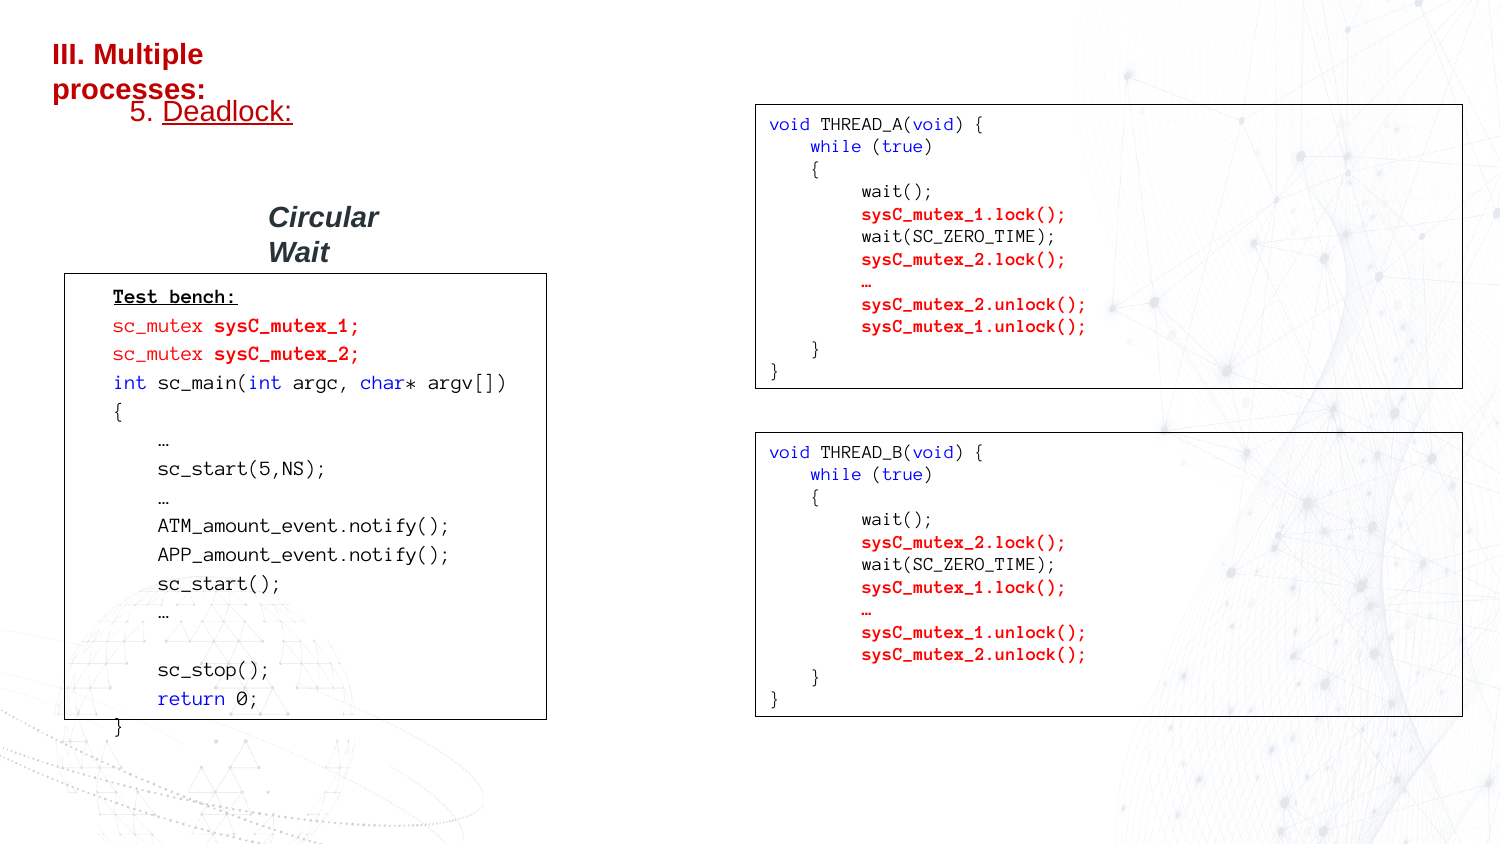

III. Multiple processes:
5. Deadlock:
void THREAD_A(void) {
    while (true)
    {
         wait();
         sysC_mutex_1.lock();
         wait(SC_ZERO_TIME);
         sysC_mutex_2.lock();
         …
         sysC_mutex_2.unlock();
         sysC_mutex_1.unlock();
    }
}
Circular Wait
Test bench:
sc_mutex sysC_mutex_1;
sc_mutex sysC_mutex_2;
int sc_main(int argc, char* argv[])
{
    …
    sc_start(5,NS);
    …
    ATM_amount_event.notify();
    APP_amount_event.notify();
    sc_start();
    …

    sc_stop();
    return 0;
}
void THREAD_B(void) {
    while (true)
    {
         wait();
         sysC_mutex_2.lock();
         wait(SC_ZERO_TIME);
         sysC_mutex_1.lock();
         …
         sysC_mutex_1.unlock();
         sysC_mutex_2.unlock();
    }
}